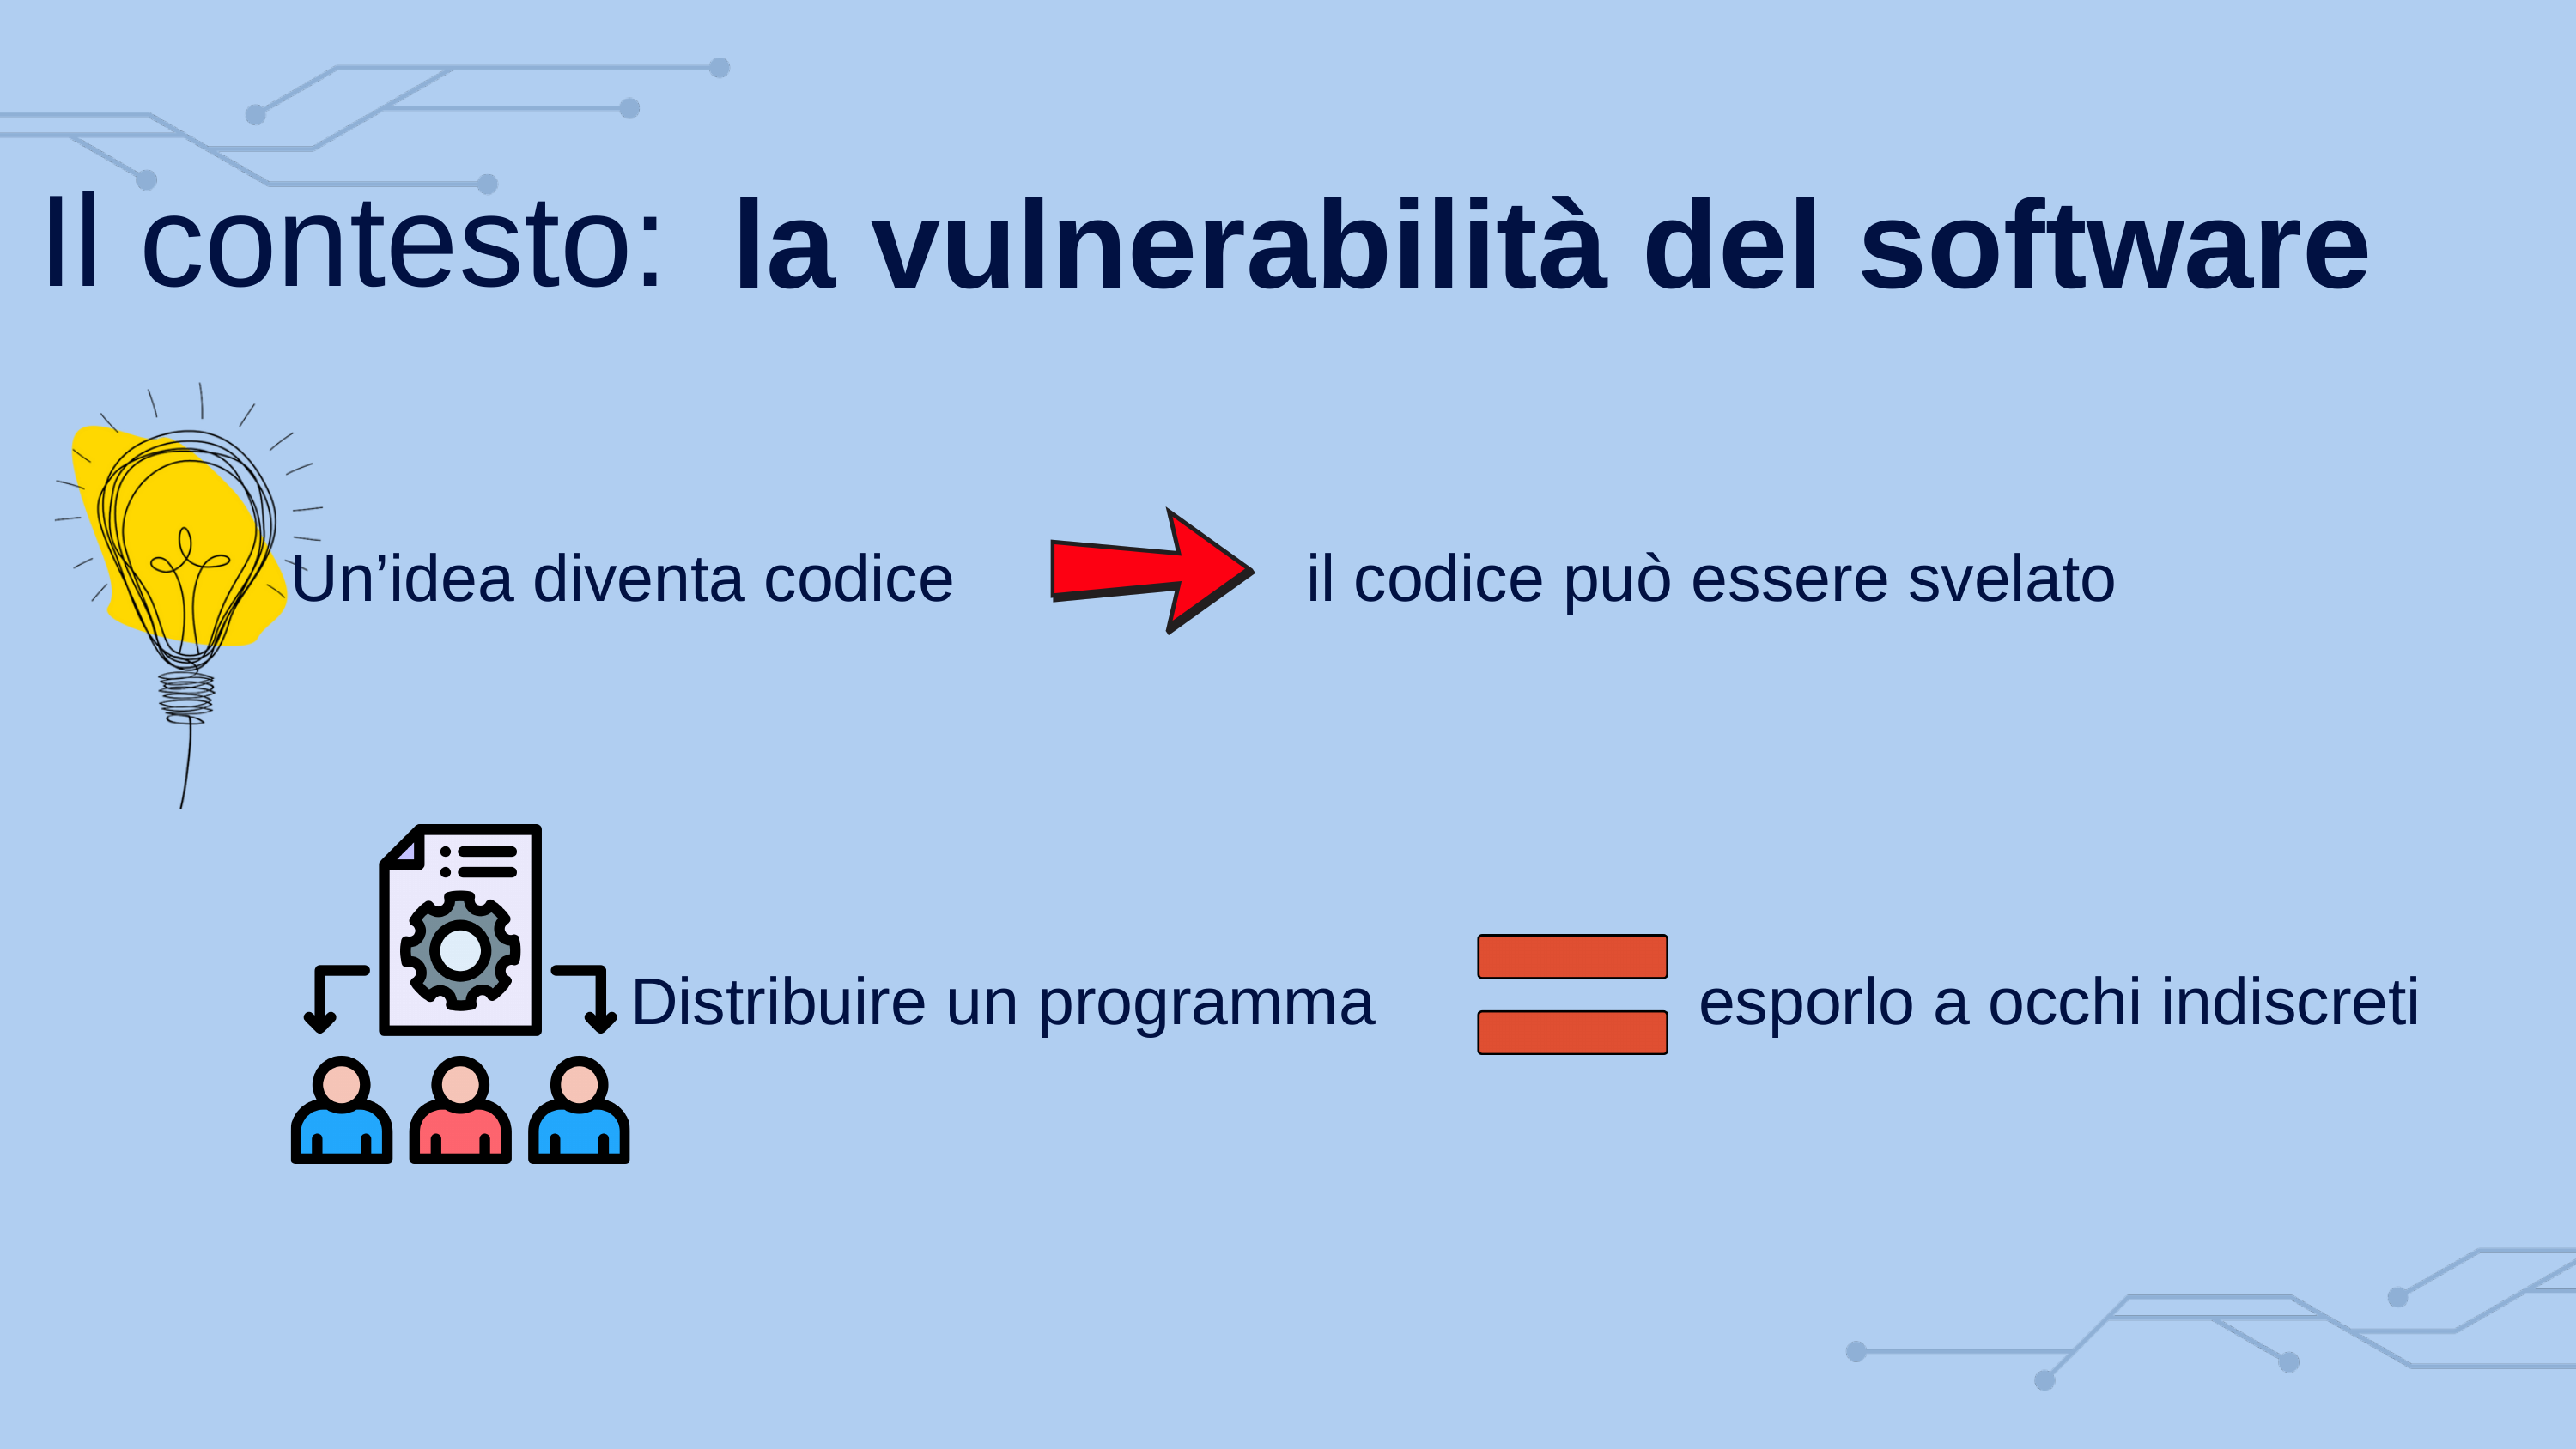

Il contesto:
la vulnerabilità del software

Un’idea diventa codice
 il codice può essere svelato

Distribuire un programma
esporlo a occhi indiscreti